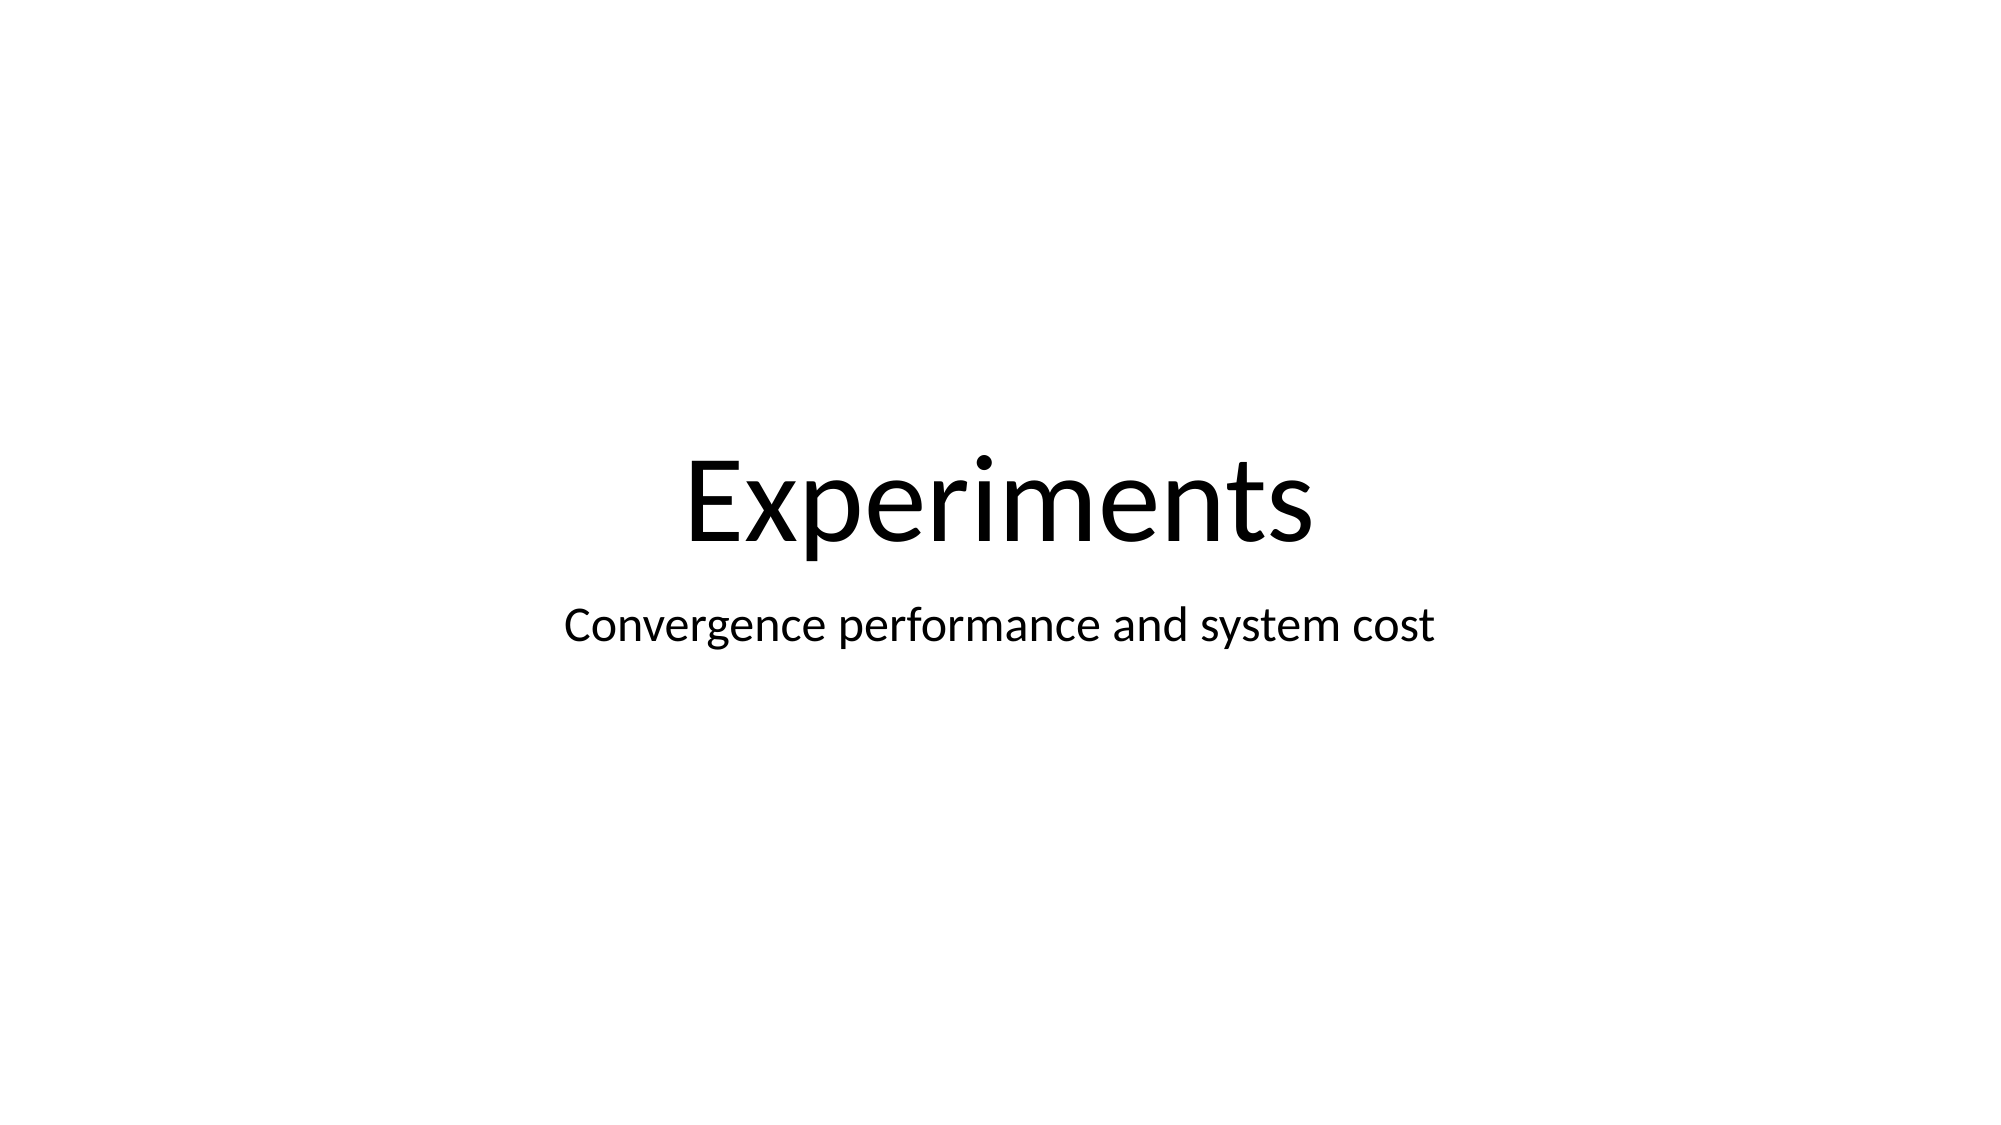

# Experiments
Convergence performance and system cost